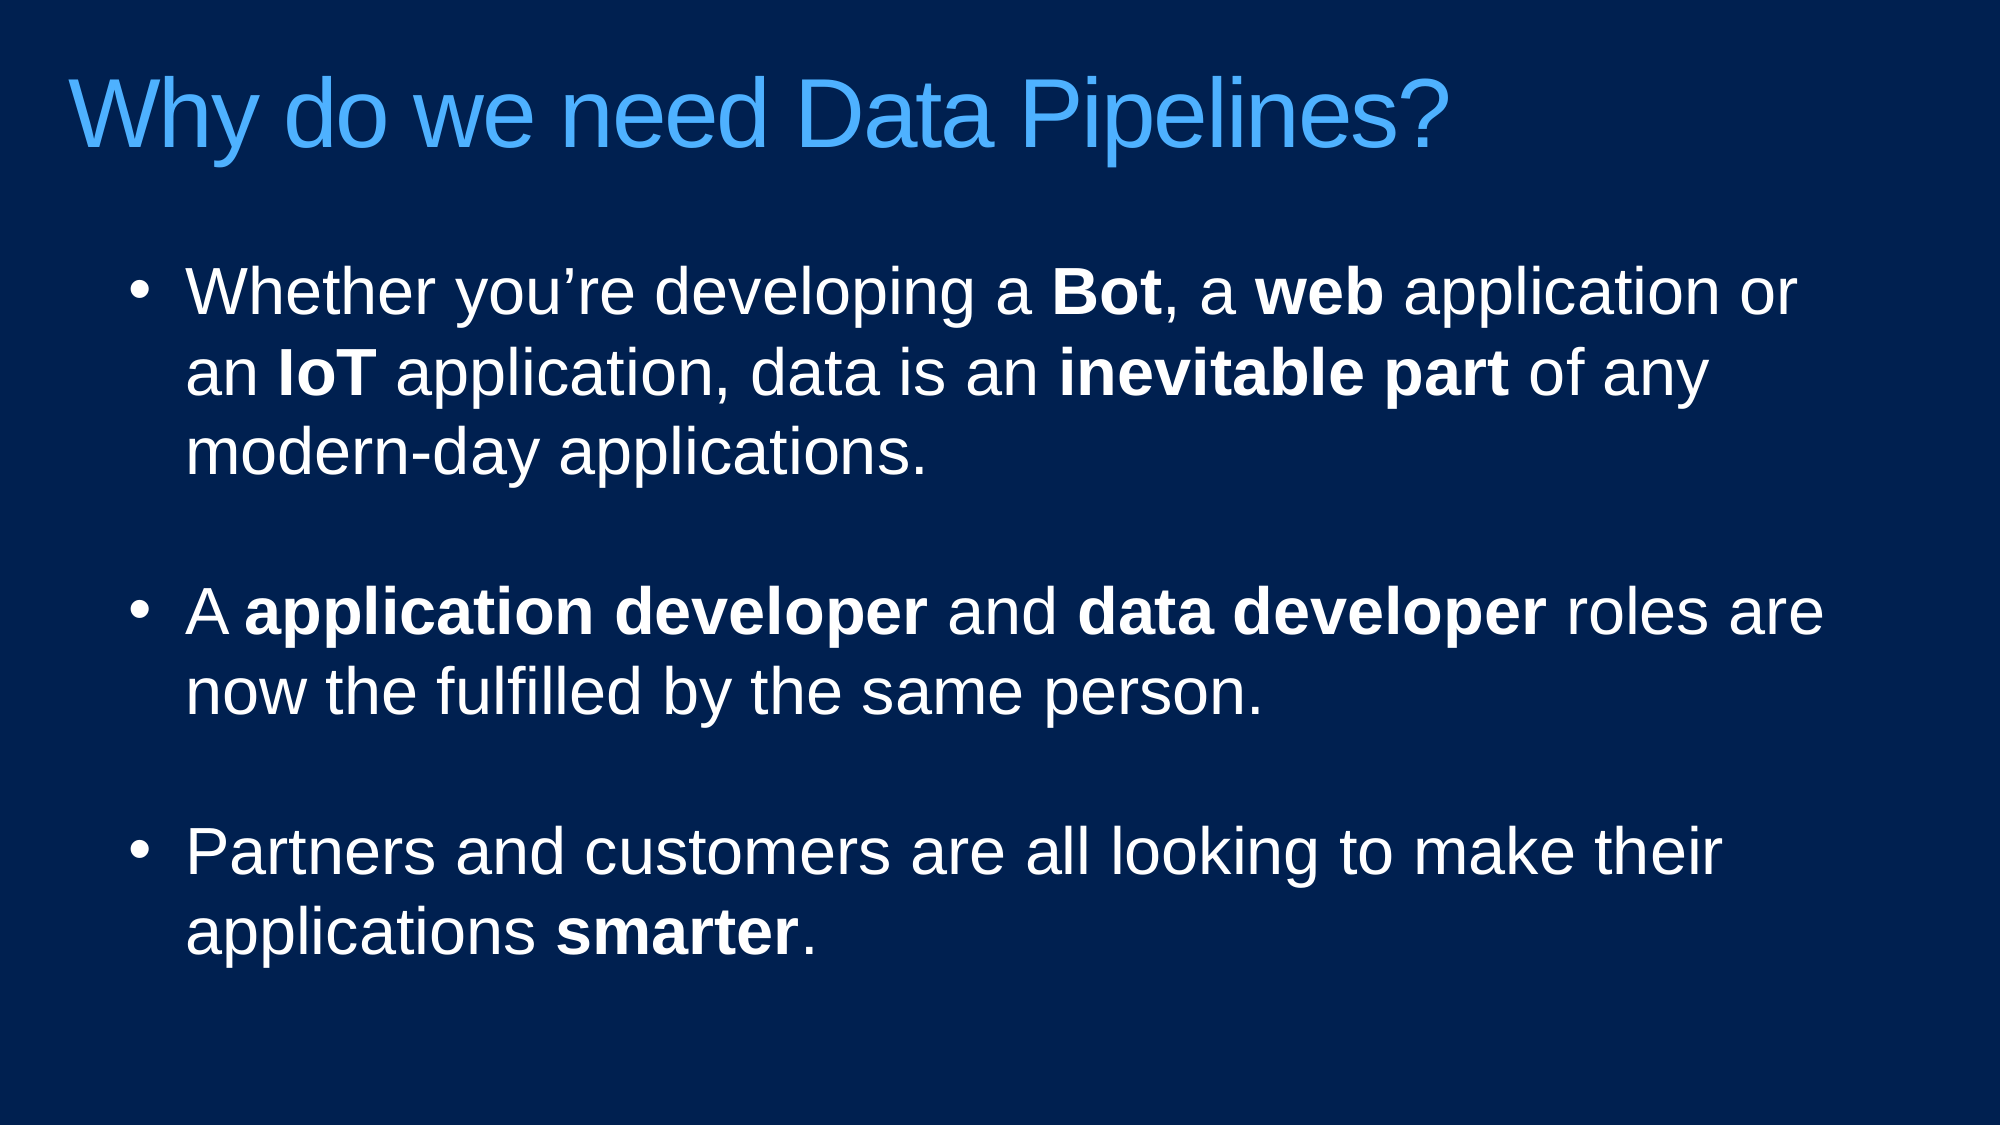

# Why do we need Data Pipelines?
Whether you’re developing a Bot, a web application or an IoT application, data is an inevitable part of any modern-day applications.

A application developer and data developer roles are now the fulfilled by the same person.

Partners and customers are all looking to make their applications smarter.